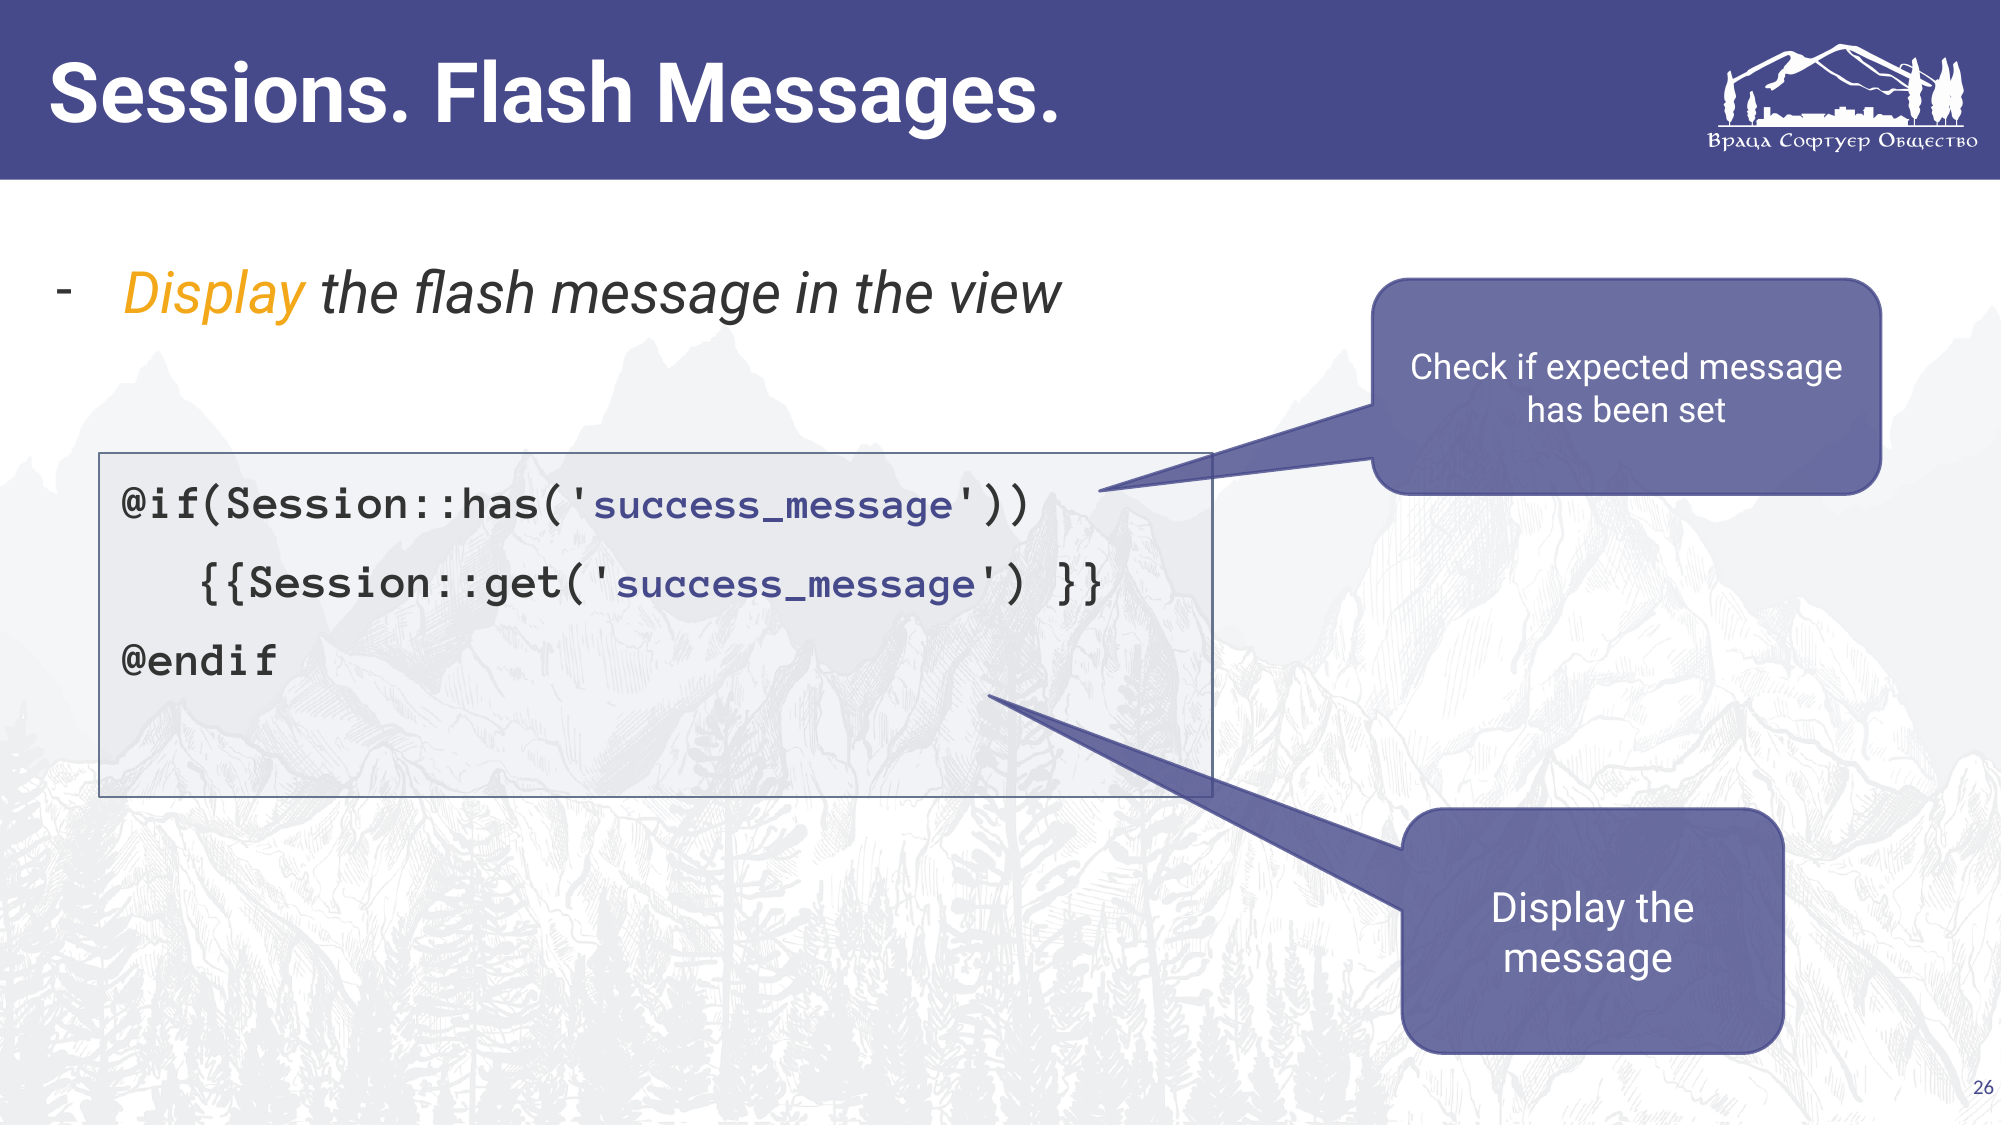

# Sessions. Flash Messages.
Display the flash message in the view

Check if expected message has been set
@if(Session::has('success_message'))
{{Session::get('success_message') }}
@endif

Display the message
26